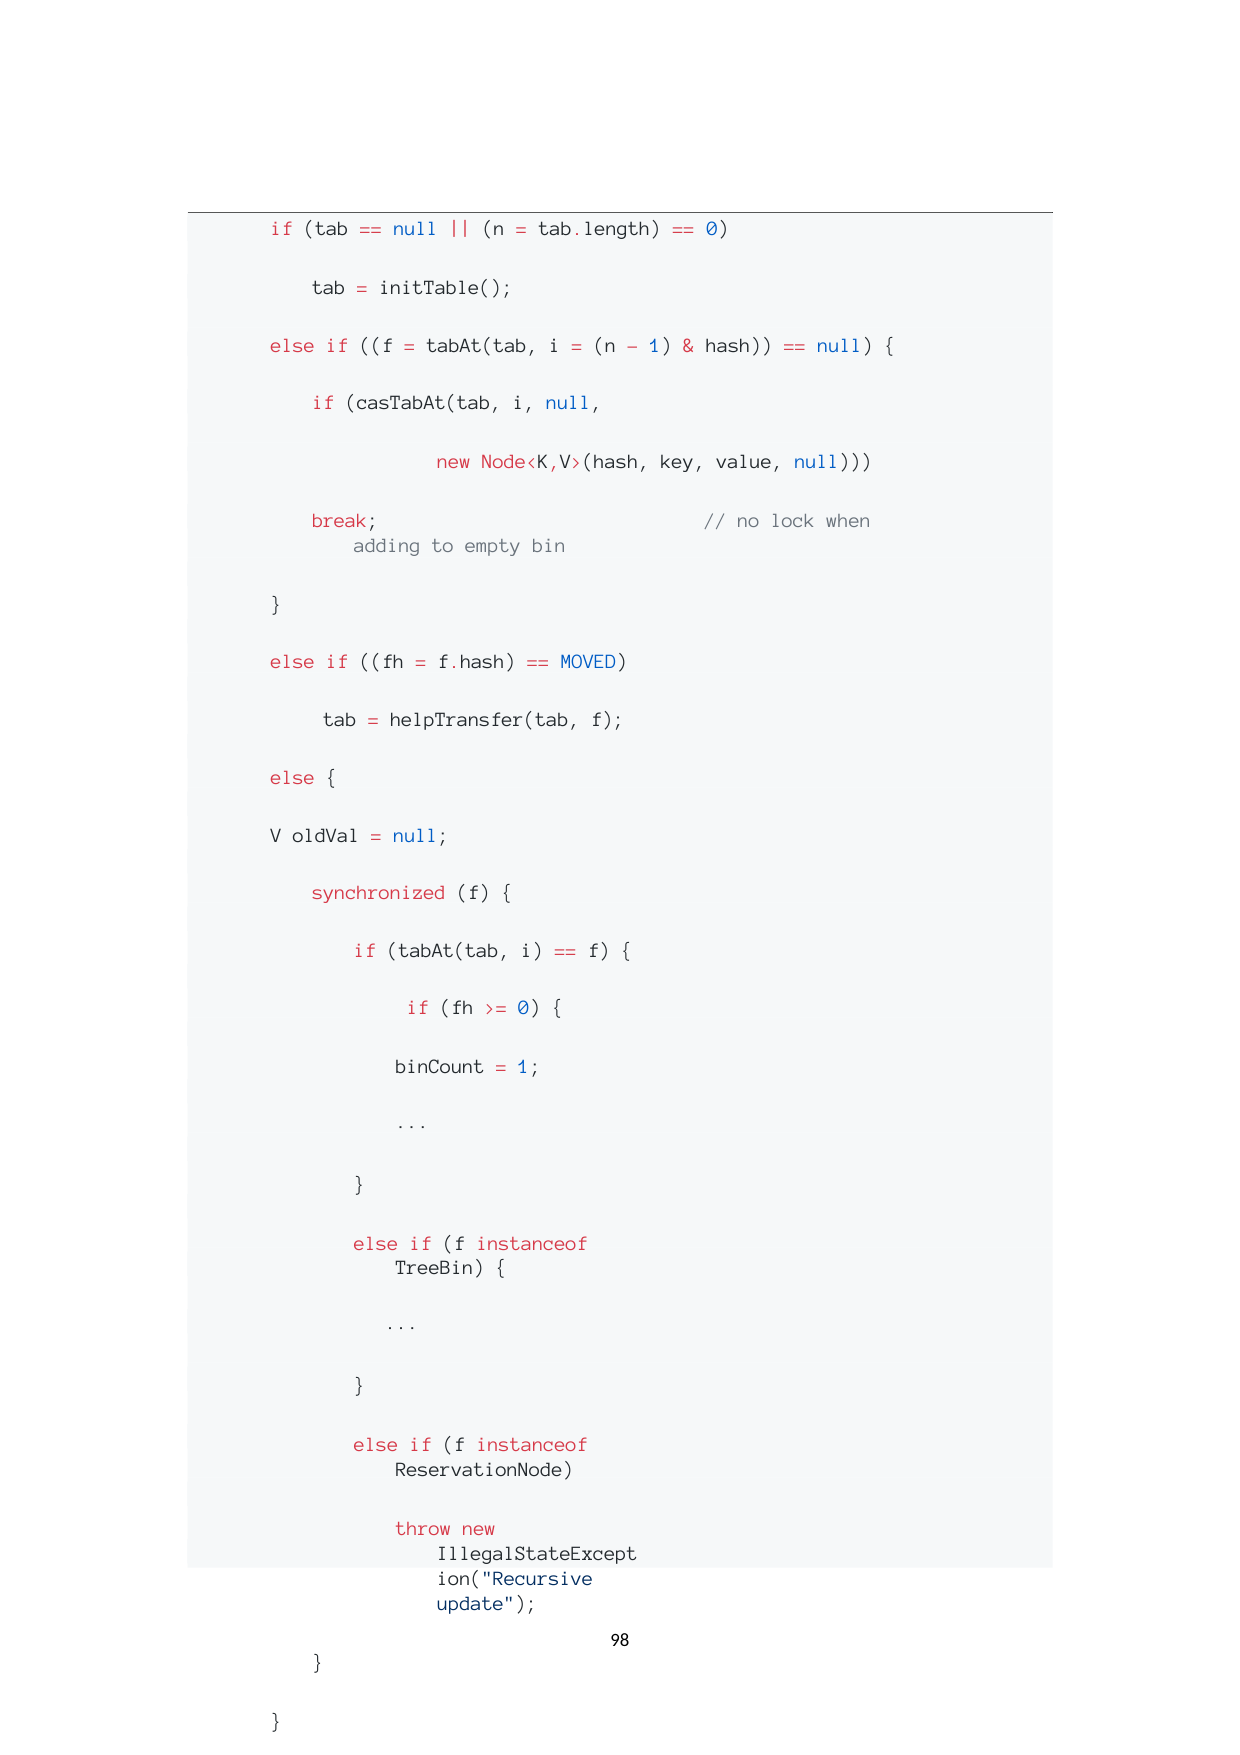

if (tab == null || (n = tab.length) == 0)

tab = initTable();
else if ((f = tabAt(tab, i = (n - 1) & hash)) == null) {  if (casTabAt(tab, i, null,

new Node<K,V>(hash, key, value, null)))

break;	// no lock when adding to empty bin

}
else if ((fh = f.hash) == MOVED)  tab = helpTransfer(tab, f);

else {
V oldVal = null;  synchronized (f) {
if (tabAt(tab, i) == f) {  if (fh >= 0) {

binCount = 1;

···

}

else if (f instanceof TreeBin) {

···

}

else if (f instanceof ReservationNode)

throw new IllegalStateException("Recursive update");

}

}

98